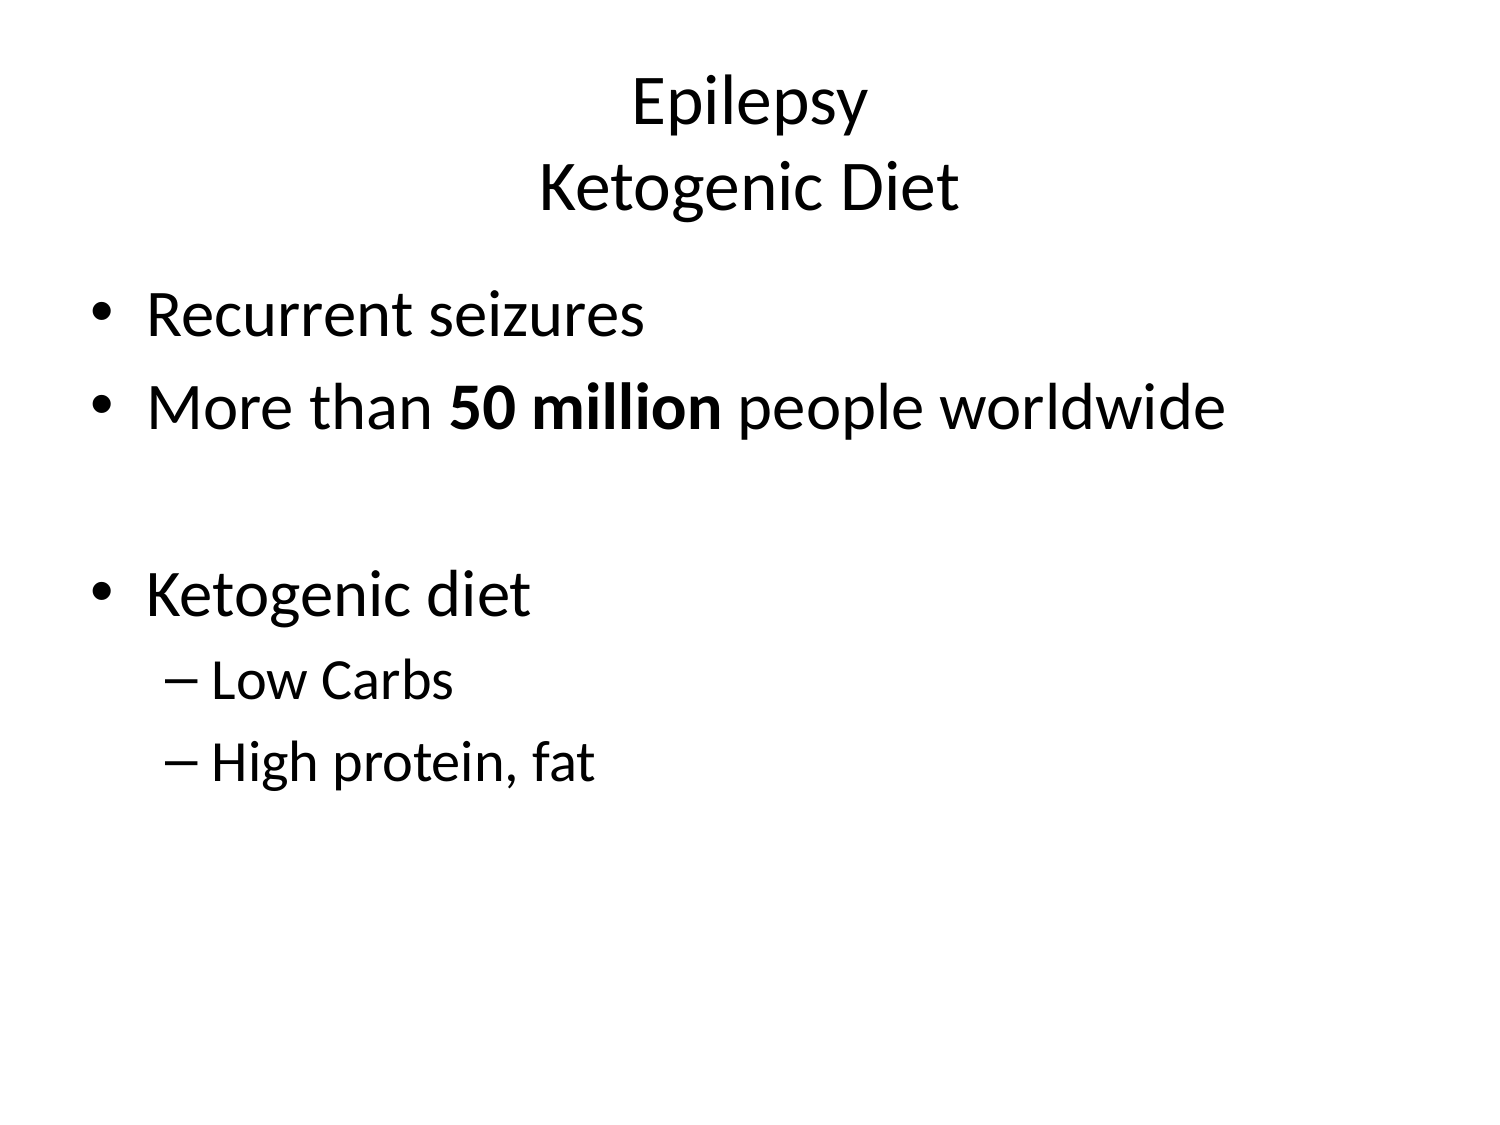

# Epilepsy Ketogenic Diet
Recurrent seizures
More than 50 million people worldwide

Ketogenic diet
Low Carbs
High protein, fat